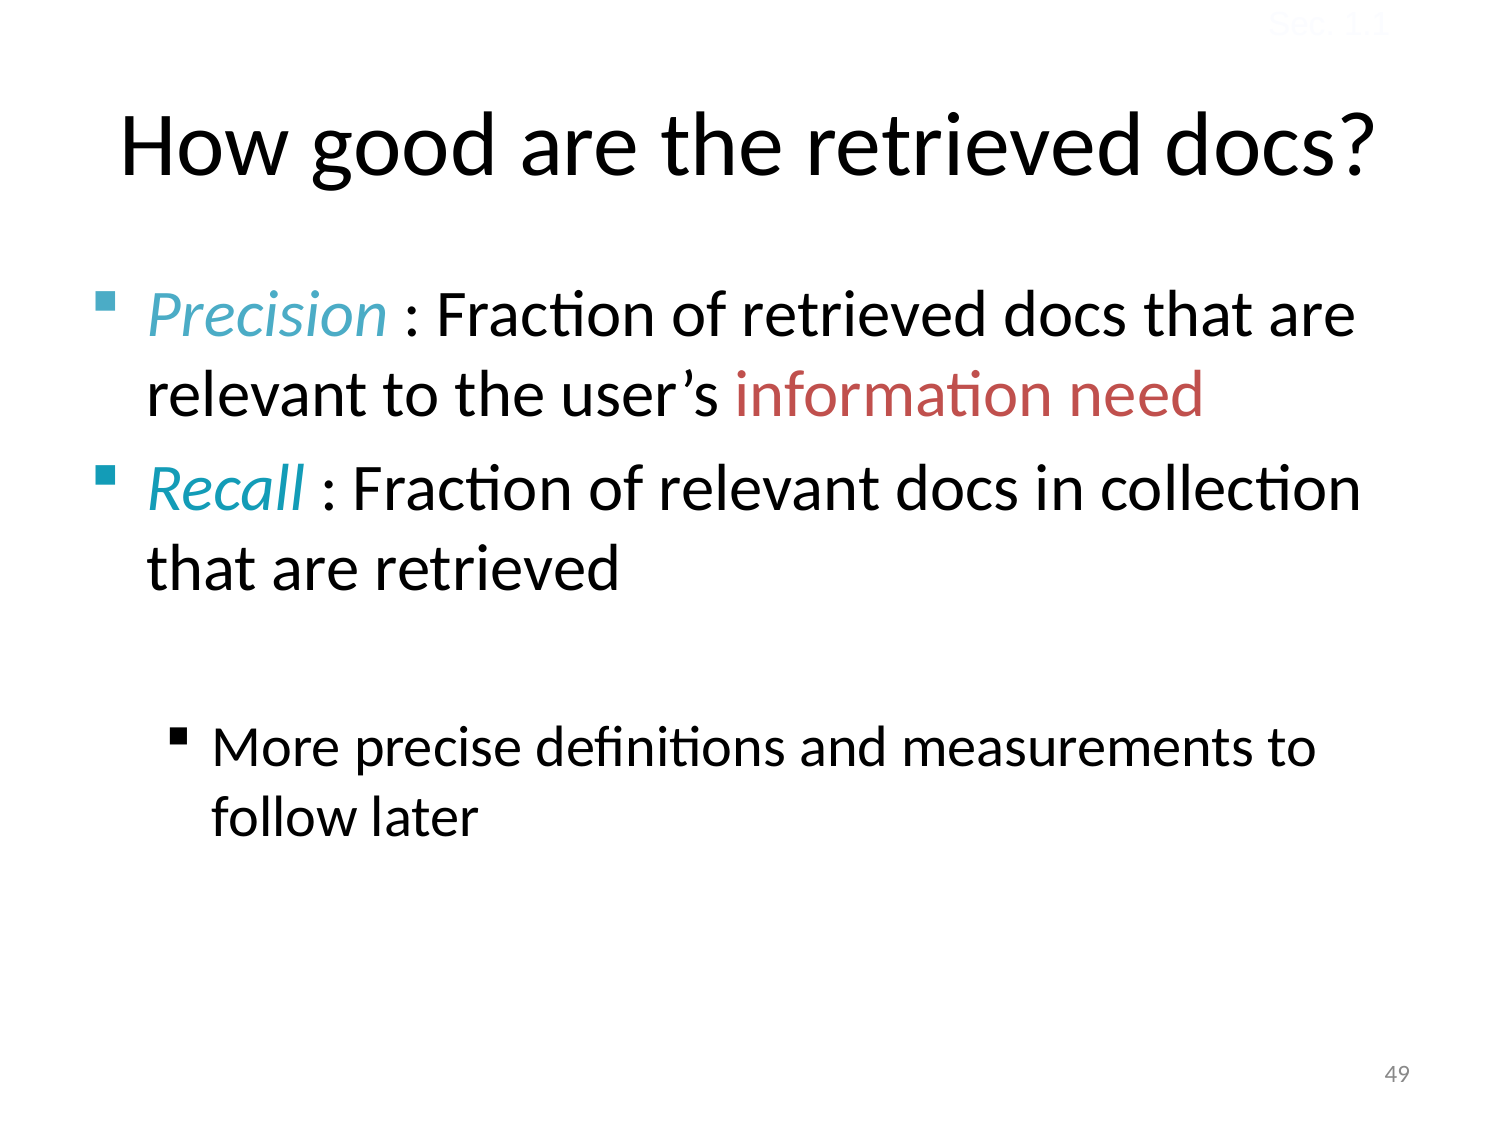

Sec. 1.1
# How good are the retrieved docs?
Precision : Fraction of retrieved docs that are relevant to the user’s information need
Recall : Fraction of relevant docs in collection that are retrieved

More precise definitions and measurements to follow later
49